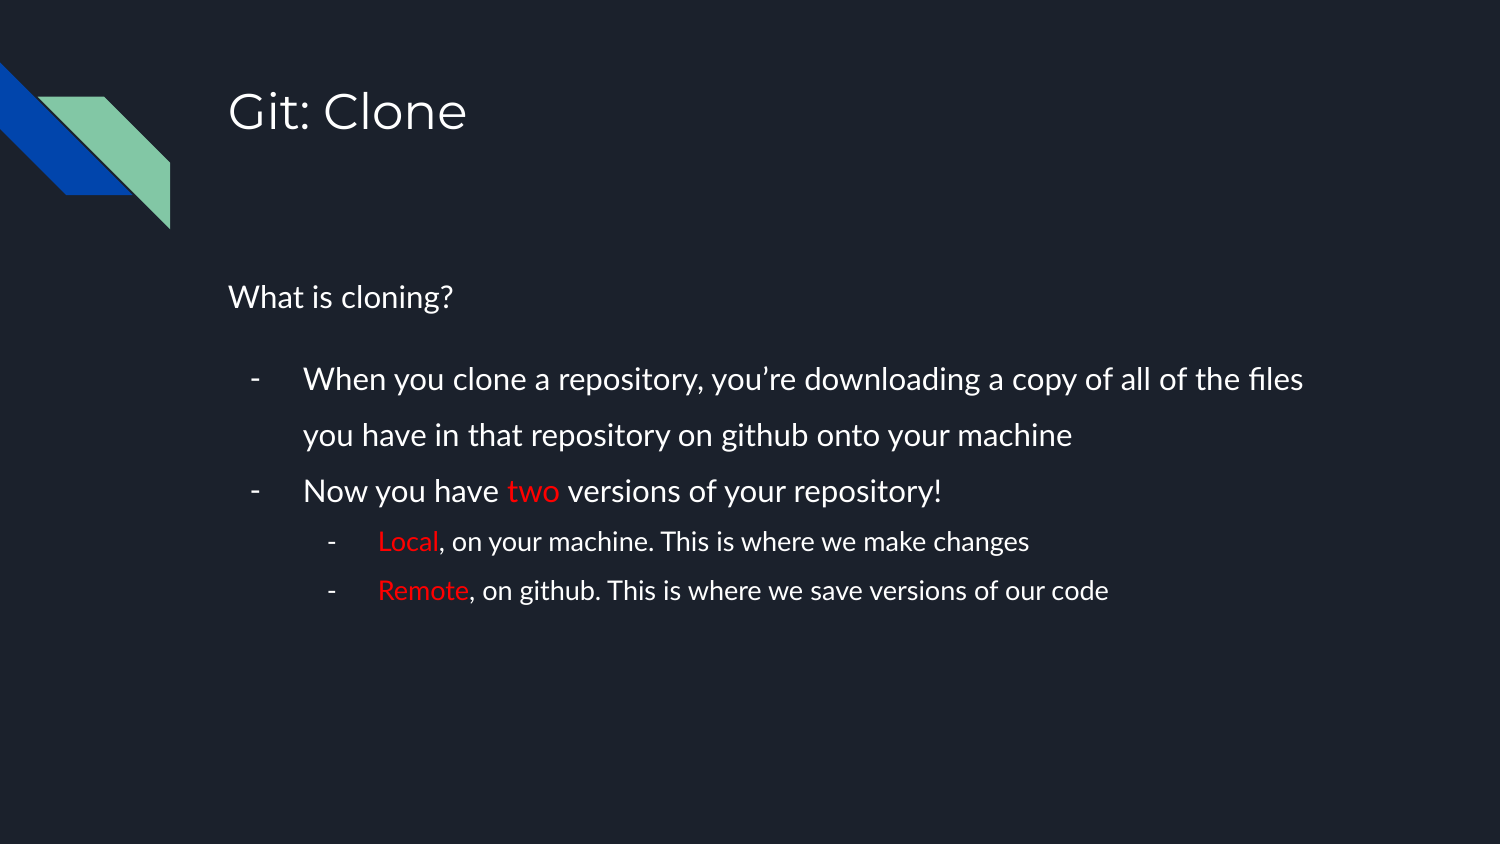

# Git: Clone
What is cloning?
When you clone a repository, you’re downloading a copy of all of the files you have in that repository on github onto your machine
Now you have two versions of your repository!
Local, on your machine. This is where we make changes
Remote, on github. This is where we save versions of our code